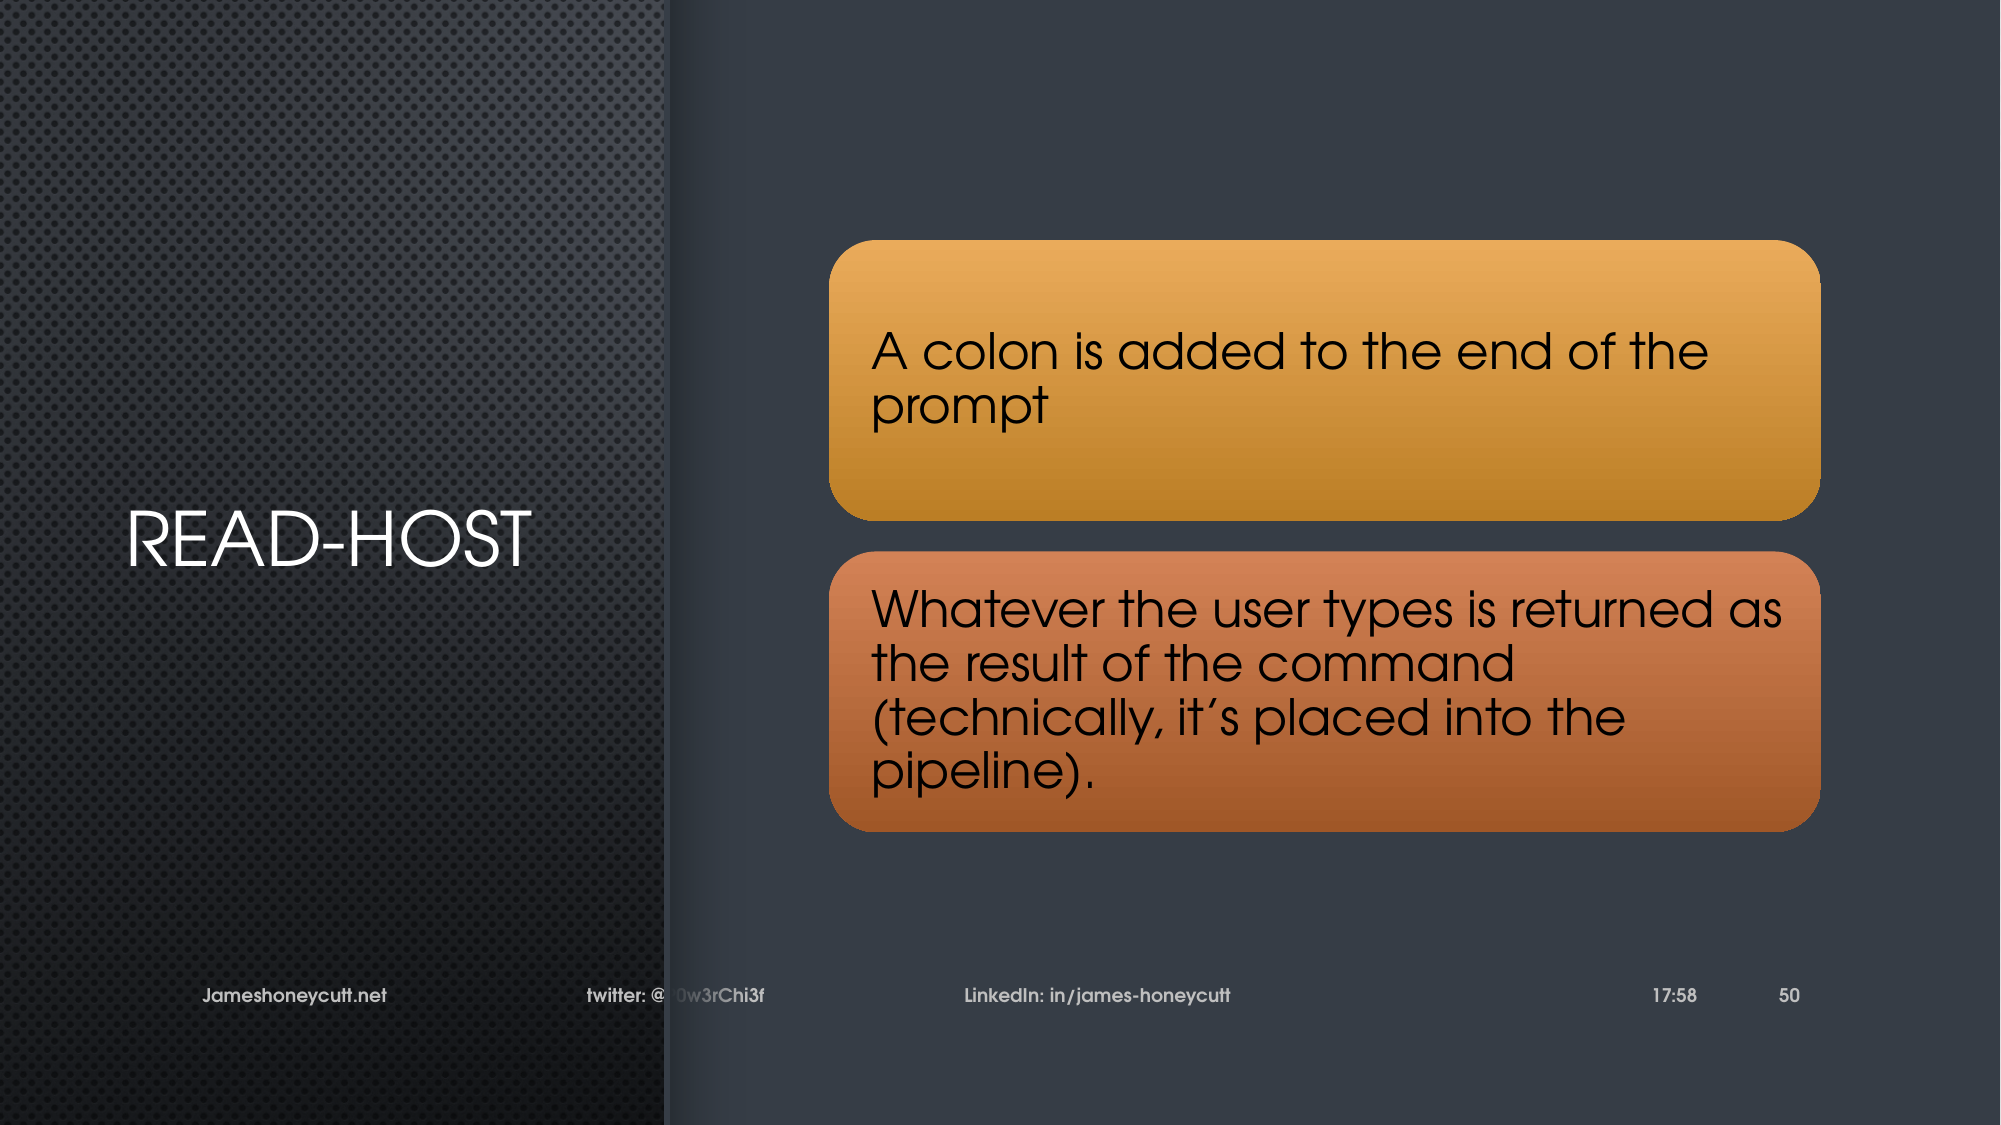

A colon is added to the end of the prompt
Whatever the user types is returned as the result of the command (technically, it’s placed into the pipeline).
# Read-Host

Jameshoneycutt.net                                      twitter: @P0w3rChi3f                                      LinkedIn: in/james-honeycutt
17:58
50